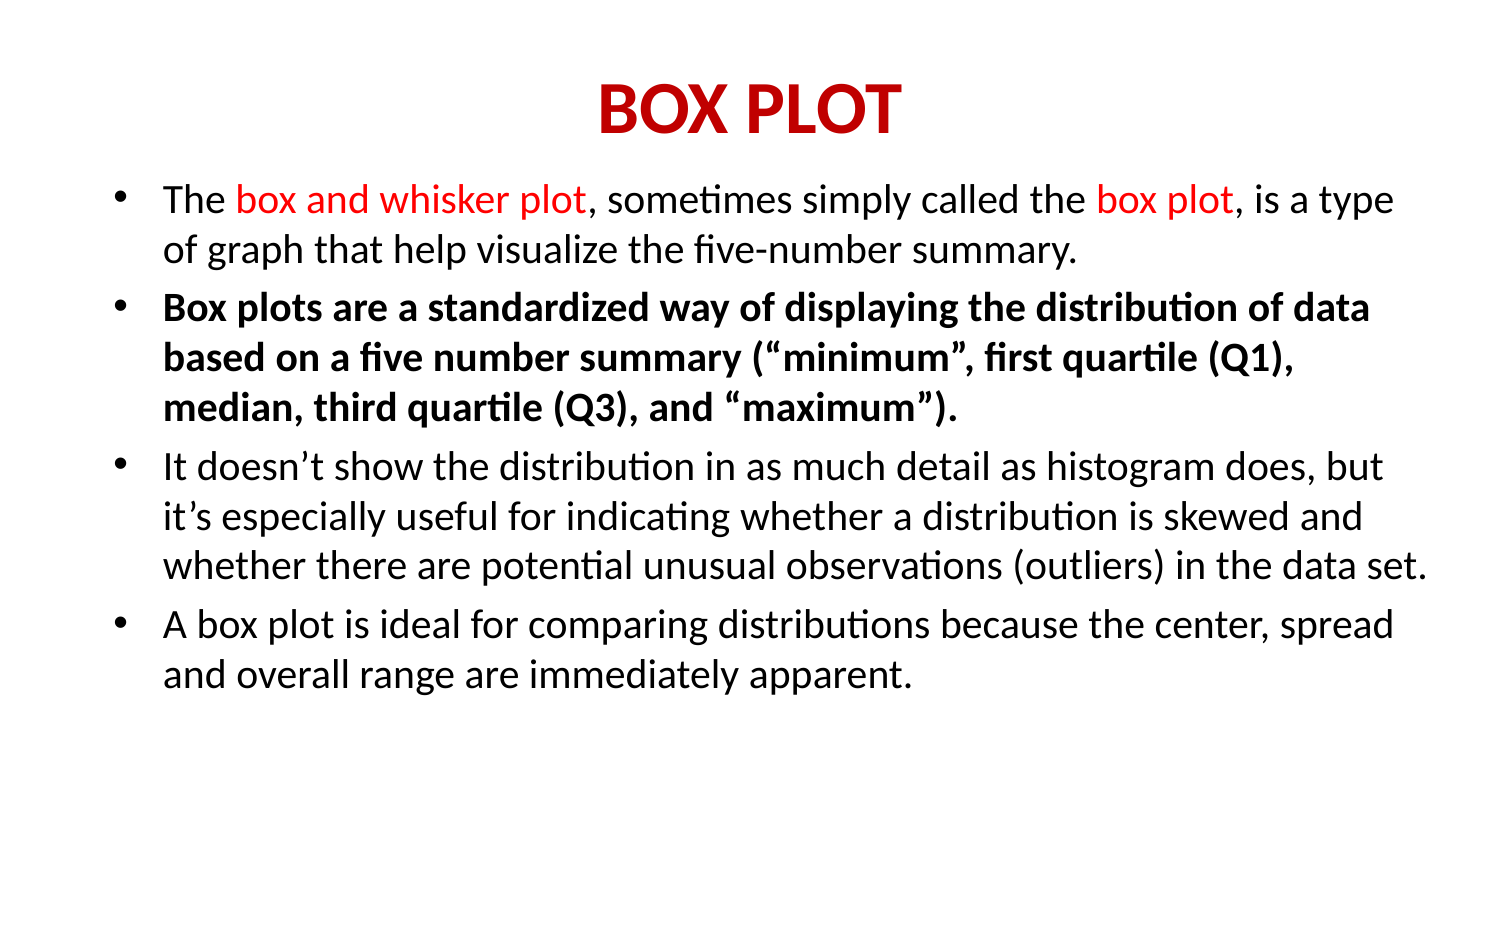

# BOX PLOT
The box and whisker plot, sometimes simply called the box plot, is a type of graph that help visualize the five-number summary.
Box plots are a standardized way of displaying the distribution of data based on a five number summary (“minimum”, first quartile (Q1), median, third quartile (Q3), and “maximum”).
It doesn’t show the distribution in as much detail as histogram does, but it’s especially useful for indicating whether a distribution is skewed and whether there are potential unusual observations (outliers) in the data set.
A box plot is ideal for comparing distributions because the center, spread and overall range are immediately apparent.